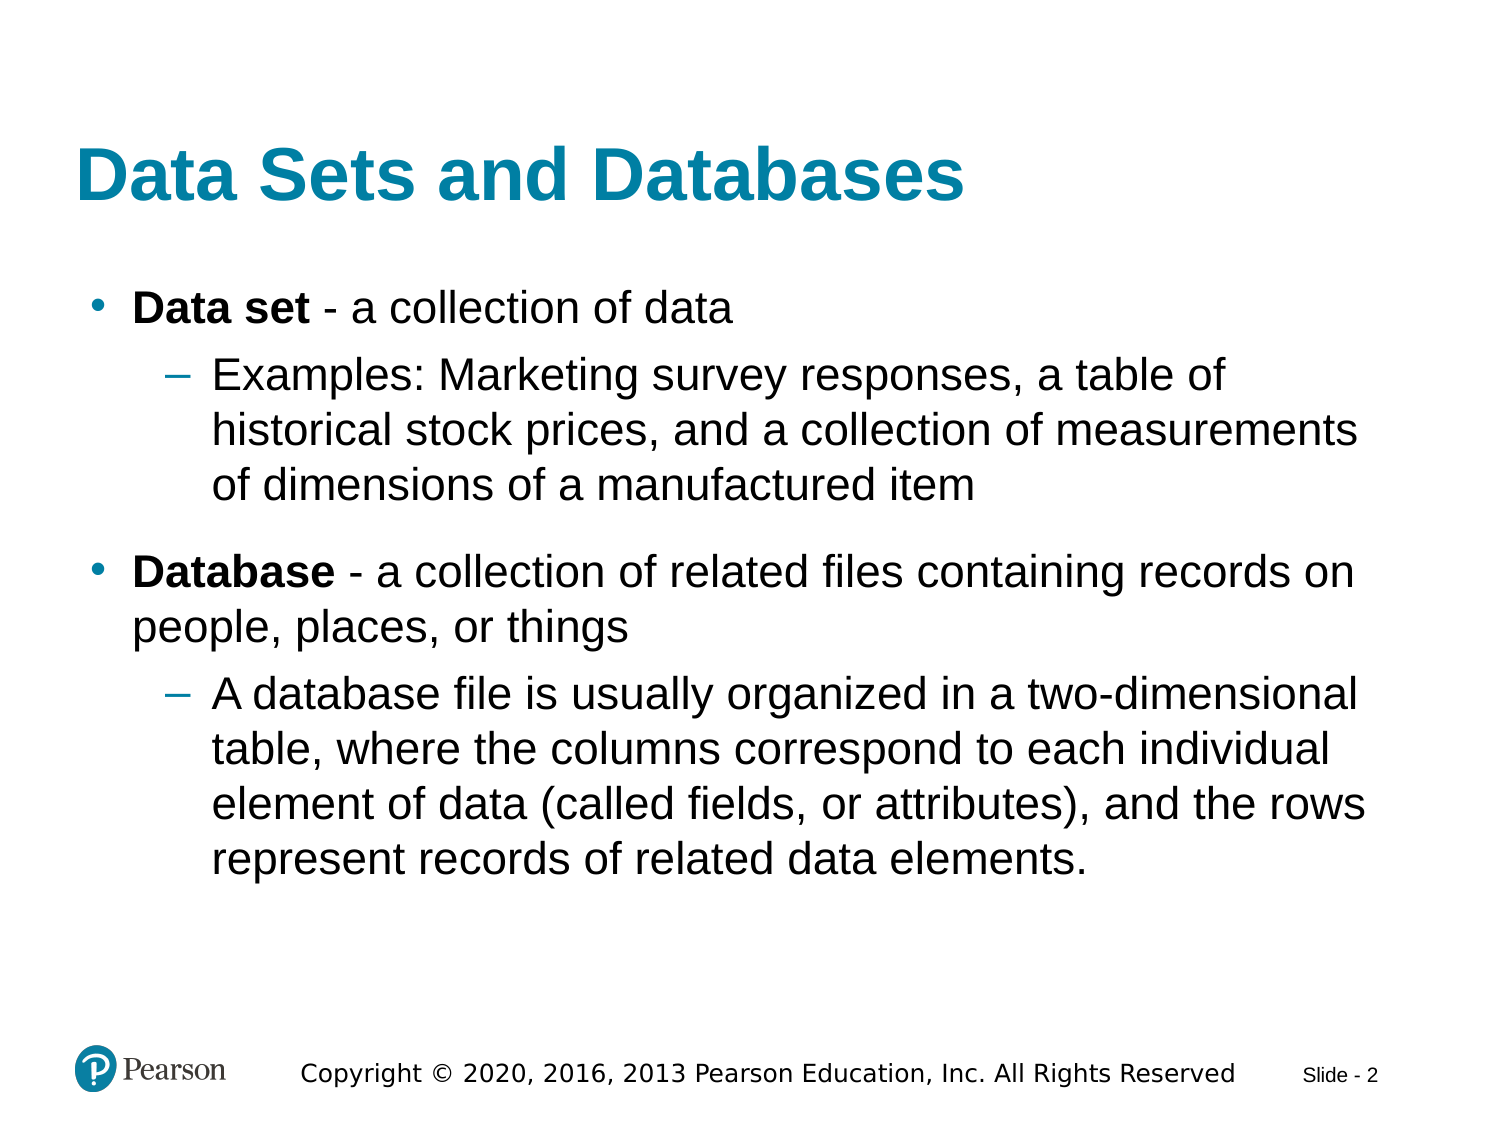

# Data Sets and Databases
Data set - a collection of data
Examples: Marketing survey responses, a table of historical stock prices, and a collection of measurements of dimensions of a manufactured item
Database - a collection of related files containing records on people, places, or things
A database file is usually organized in a two-dimensional table, where the columns correspond to each individual element of data (called fields, or attributes), and the rows represent records of related data elements.